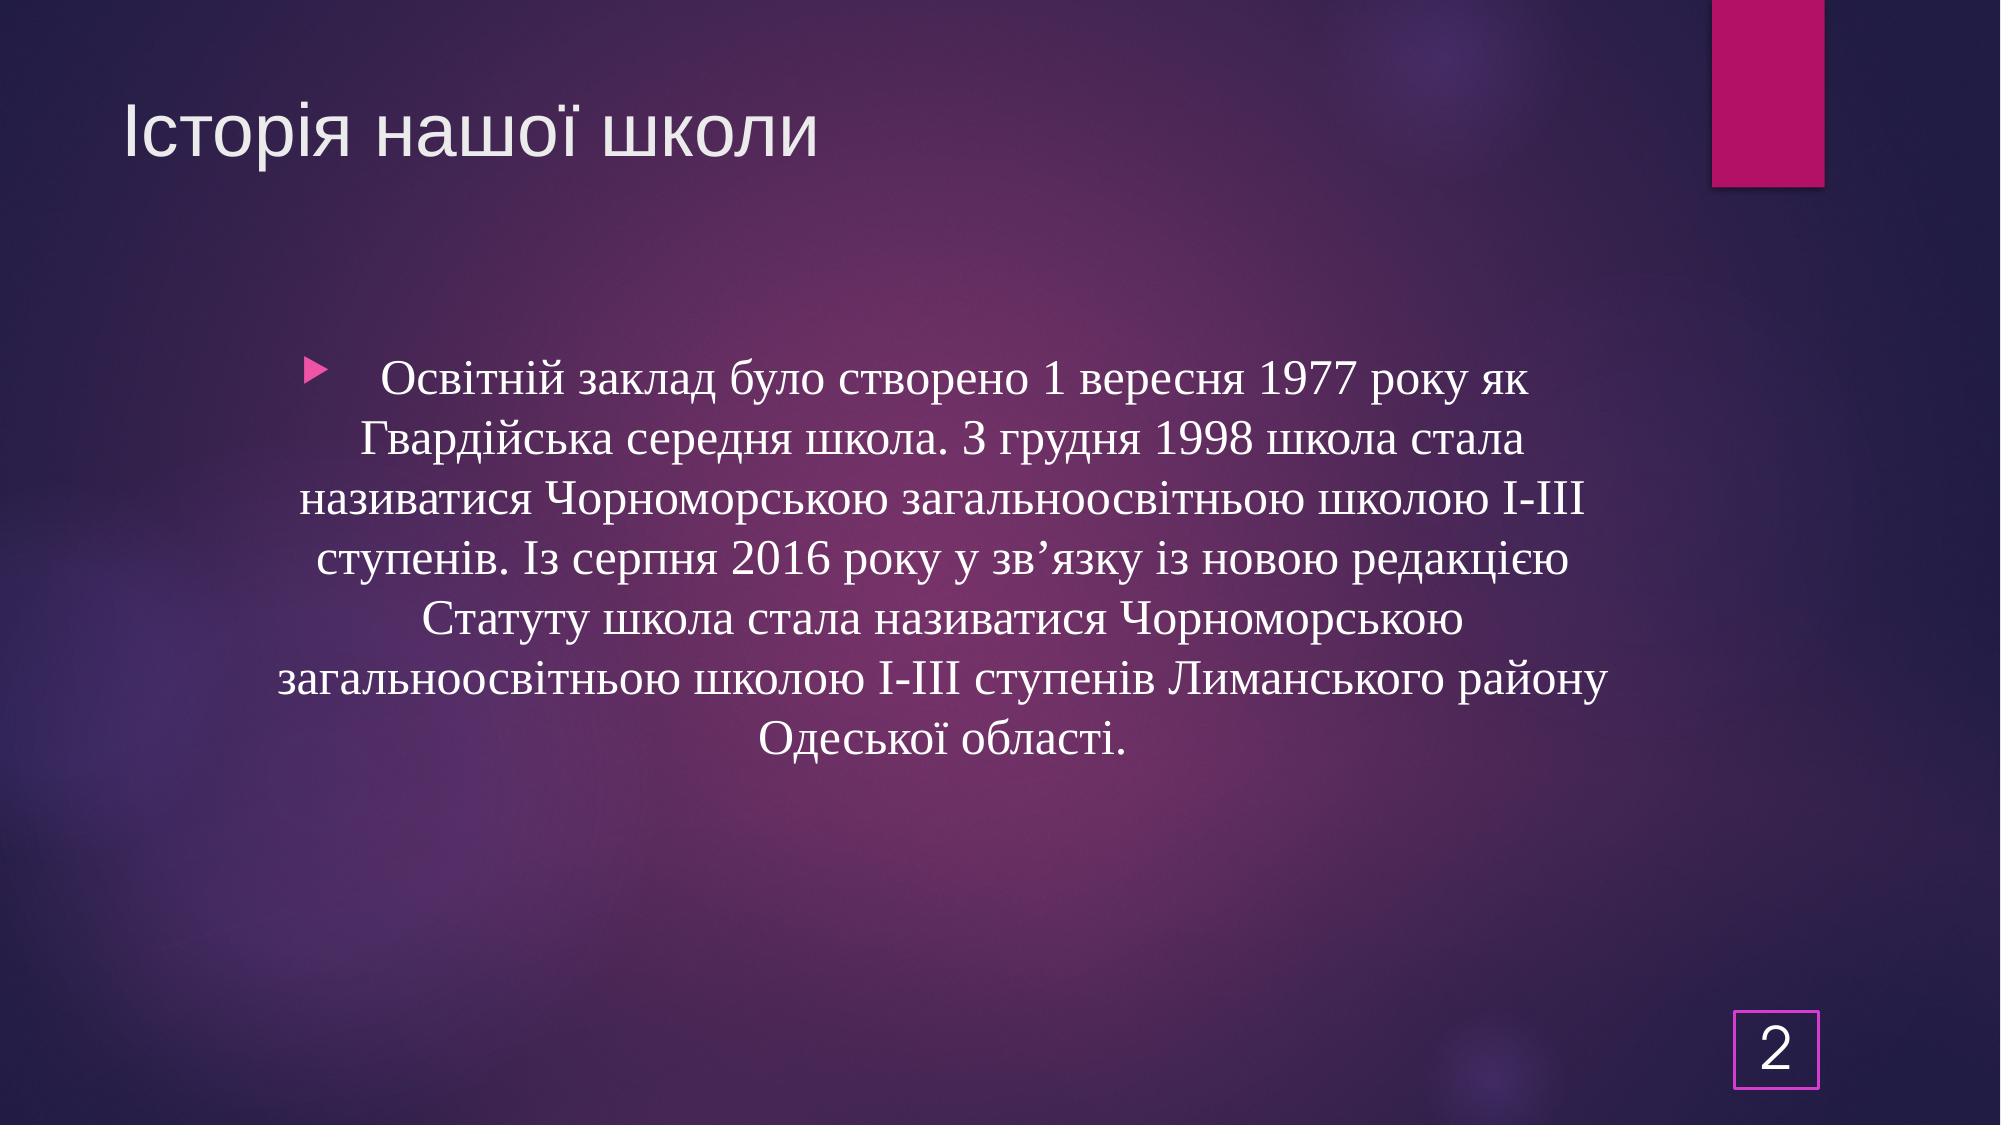

# Історія нашої школи
  Освітній заклад було створено 1 вересня 1977 року як Гвардійська середня школа. З грудня 1998 школа стала називатися Чорноморською загальноосвітньою школою І-ІІІ ступенів. Із серпня 2016 року у зв’язку із новою редакцією Статуту школа стала називатися Чорноморською загальноосвітньою школою І-ІІІ ступенів Лиманського району Одеської області.
2